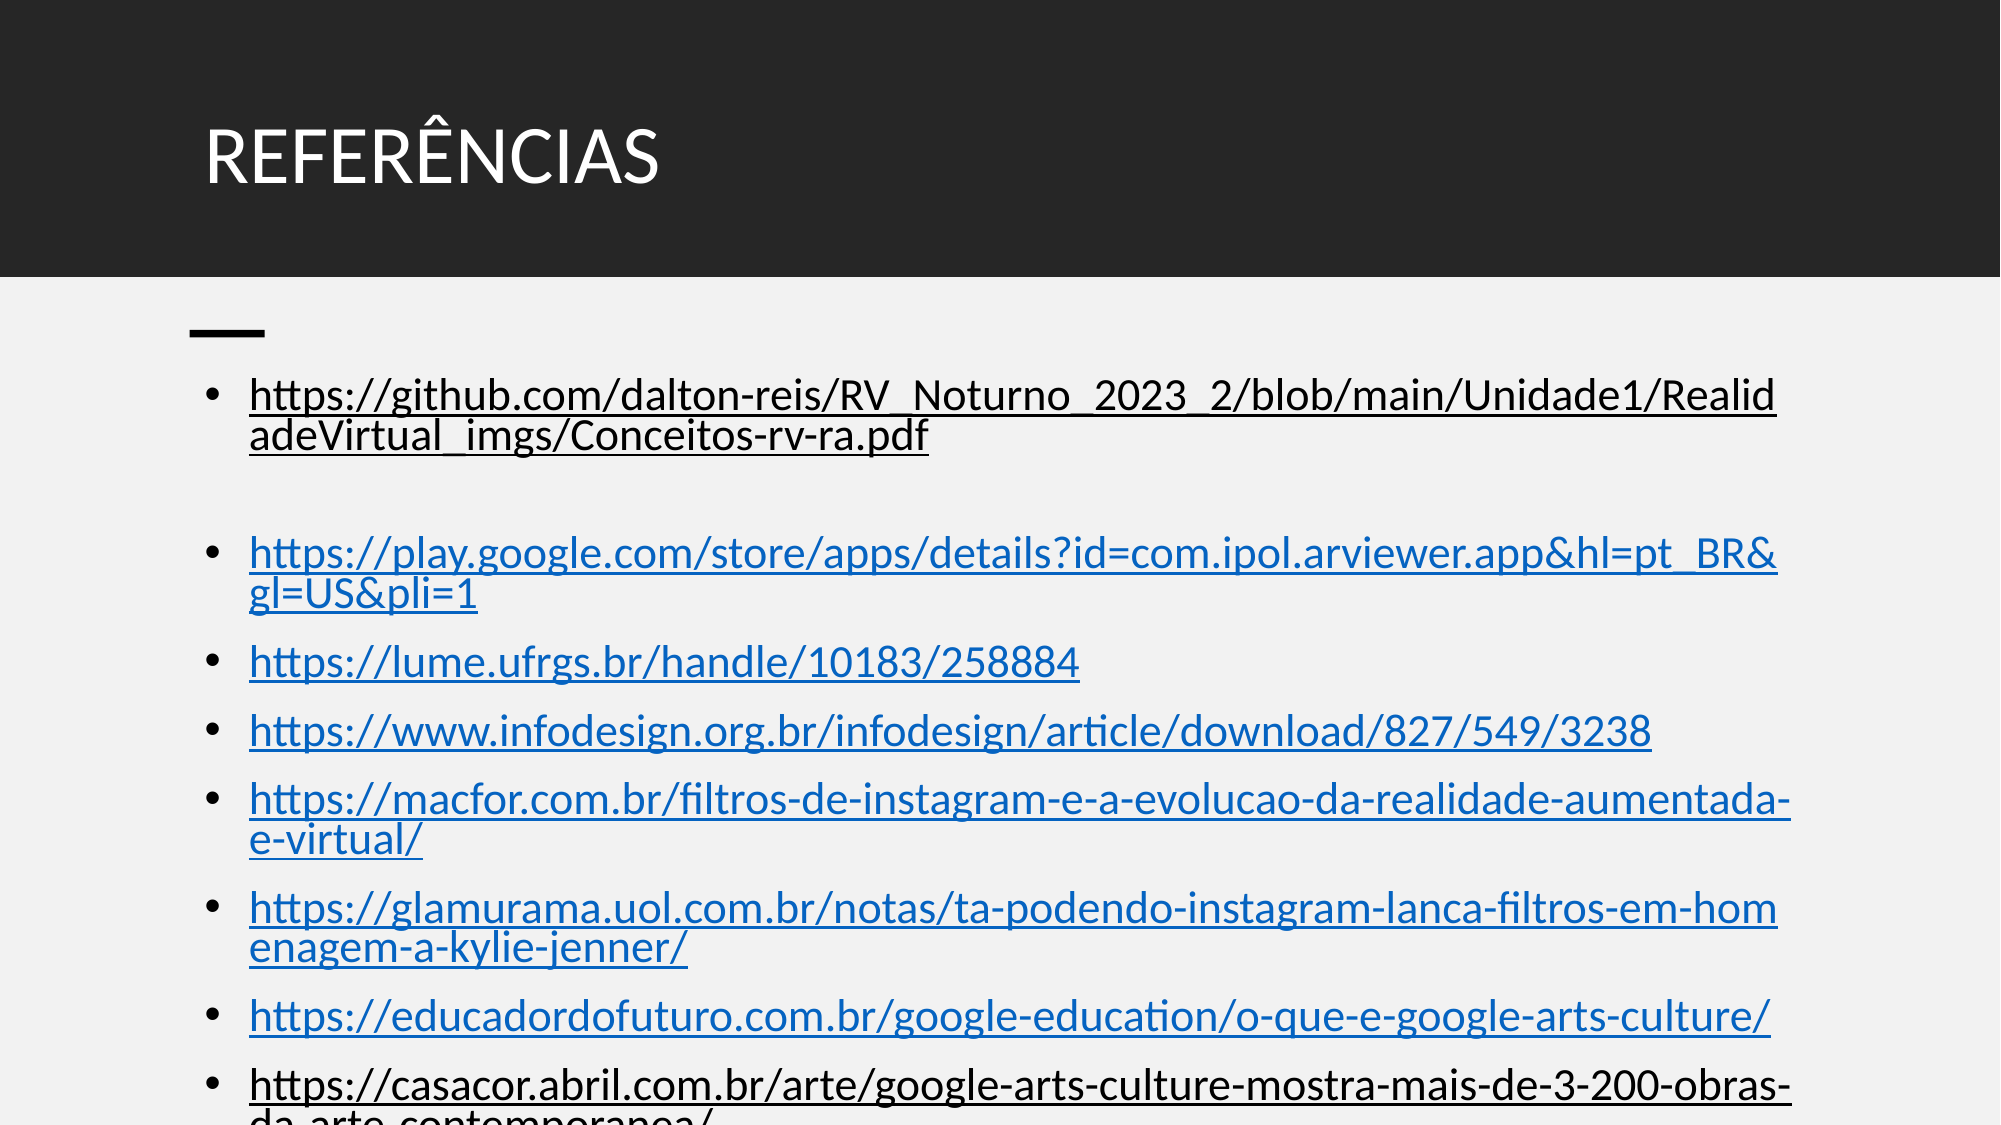

# REFERÊNCIAS

https://github.com/dalton-reis/RV_Noturno_2023_2/blob/main/Unidade1/RealidadeVirtual_imgs/Conceitos-rv-ra.pdf
https://play.google.com/store/apps/details?id=com.ipol.arviewer.app&hl=pt_BR&gl=US&pli=1
https://lume.ufrgs.br/handle/10183/258884
https://www.infodesign.org.br/infodesign/article/download/827/549/3238
https://macfor.com.br/filtros-de-instagram-e-a-evolucao-da-realidade-aumentada-e-virtual/
https://glamurama.uol.com.br/notas/ta-podendo-instagram-lanca-filtros-em-homenagem-a-kylie-jenner/
https://educadordofuturo.com.br/google-education/o-que-e-google-arts-culture/
https://casacor.abril.com.br/arte/google-arts-culture-mostra-mais-de-3-200-obras-da-arte-contemporanea/